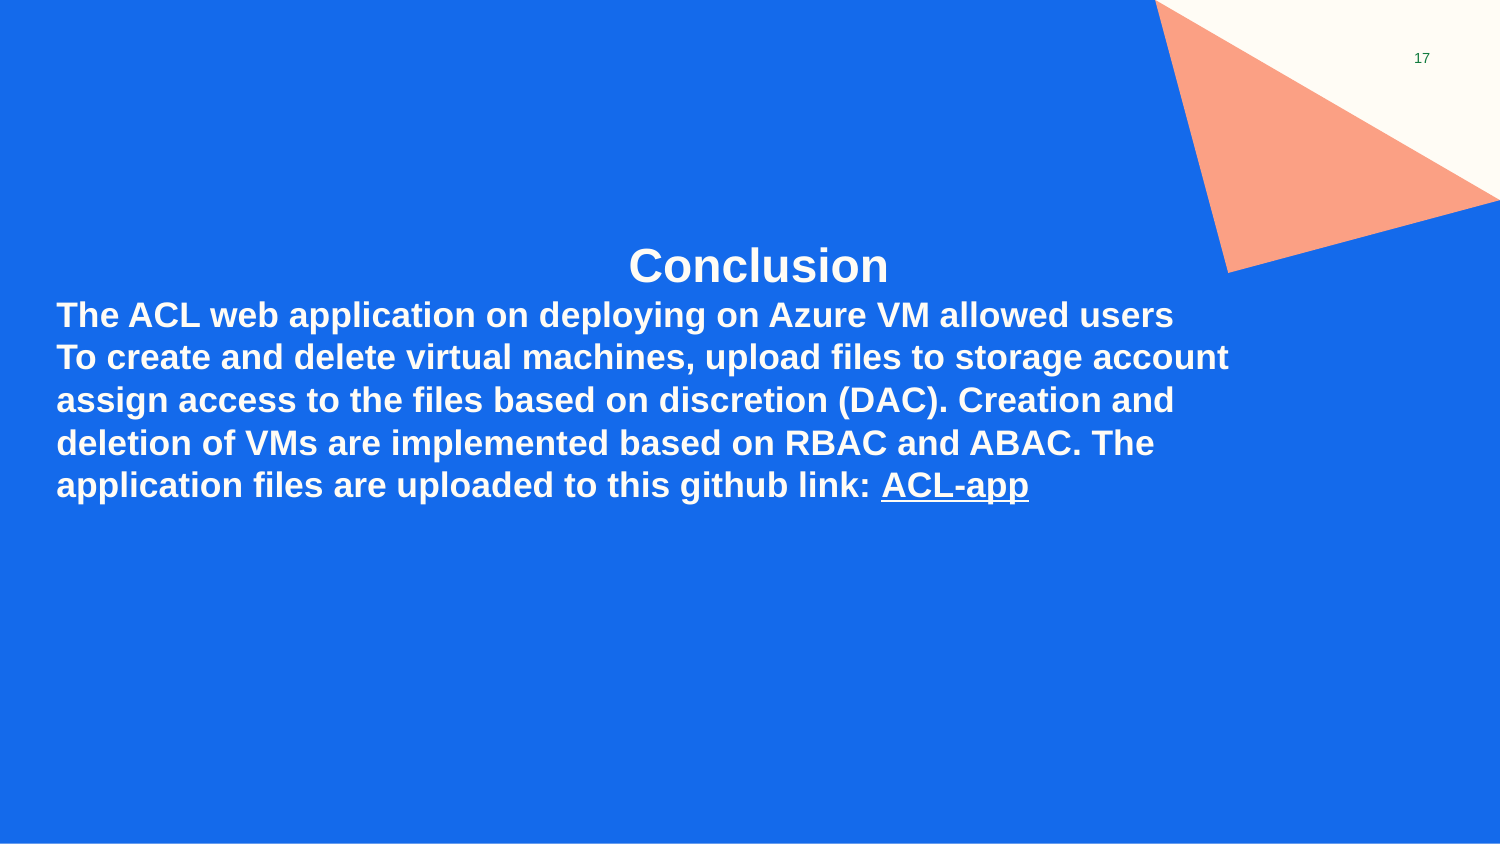

17
Conclusion
The ACL web application on deploying on Azure VM allowed users
To create and delete virtual machines, upload files to storage account
assign access to the files based on discretion (DAC). Creation and
deletion of VMs are implemented based on RBAC and ABAC. The
application files are uploaded to this github link: ACL-app